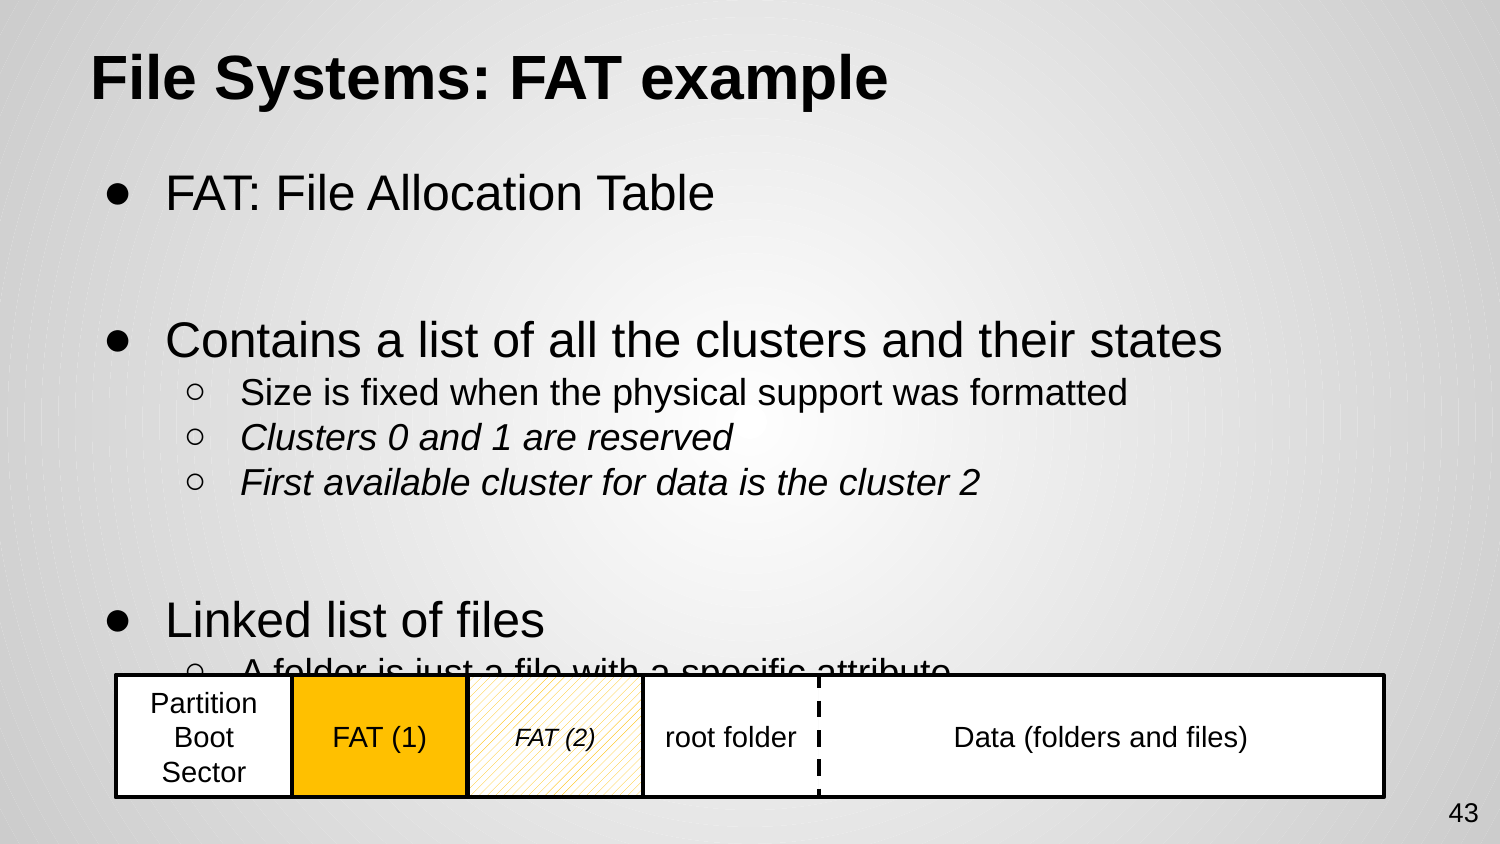

# File Systems: FAT example
FAT: File Allocation Table

Contains a list of all the clusters and their states
Size is fixed when the physical support was formatted
Clusters 0 and 1 are reserved
First available cluster for data is the cluster 2

Linked list of files
A folder is just a file with a specific attribute

Partition Boot Sector

FAT (1)
FAT (2)
root folder
Data (folders and files)
43